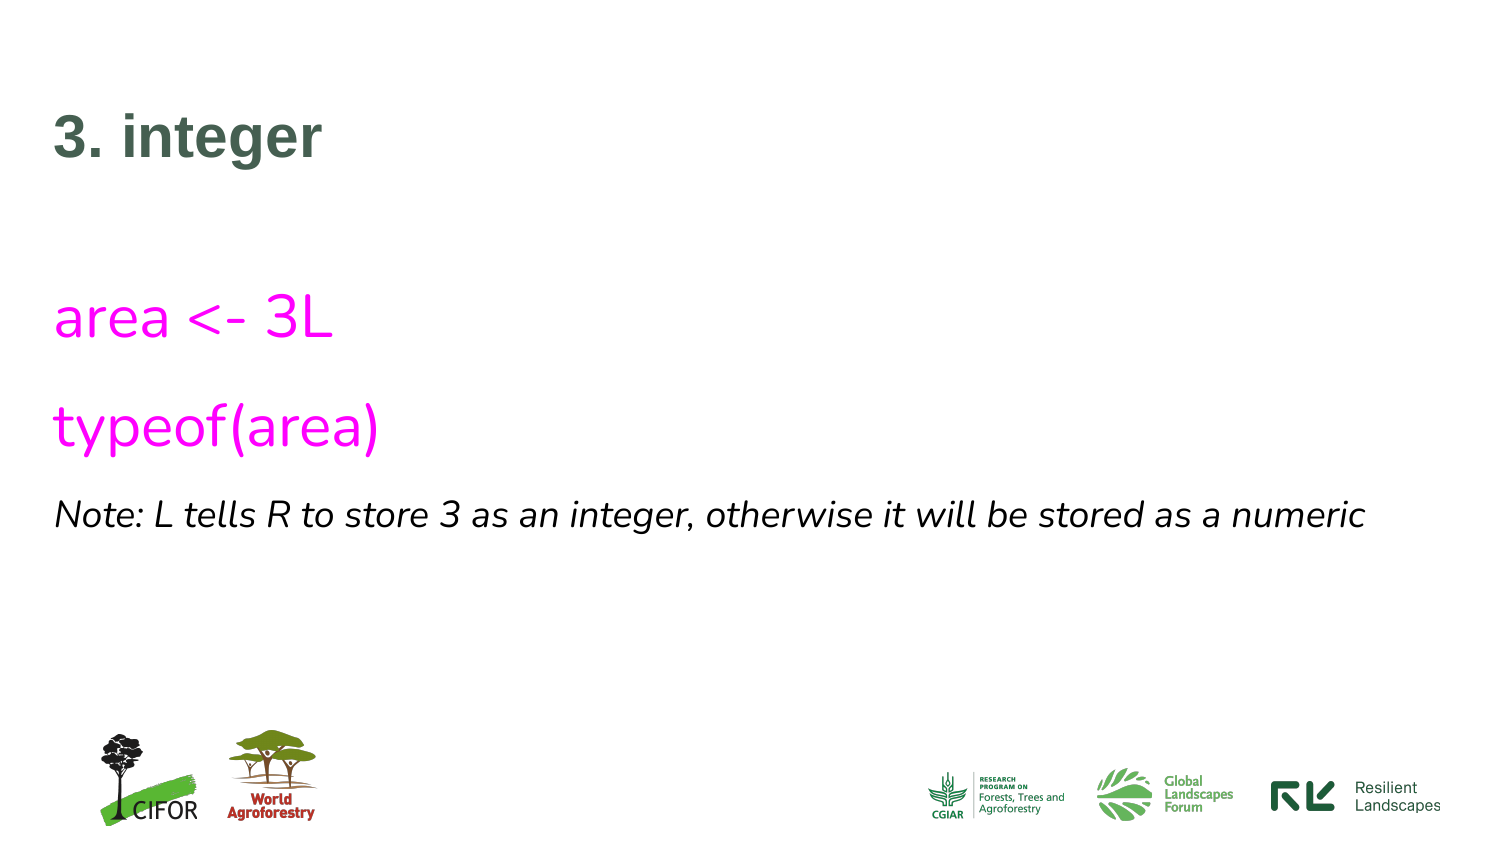

3. integer

area <- 3L
typeof(area)
Note: L tells R to store 3 as an integer, otherwise it will be stored as a numeric